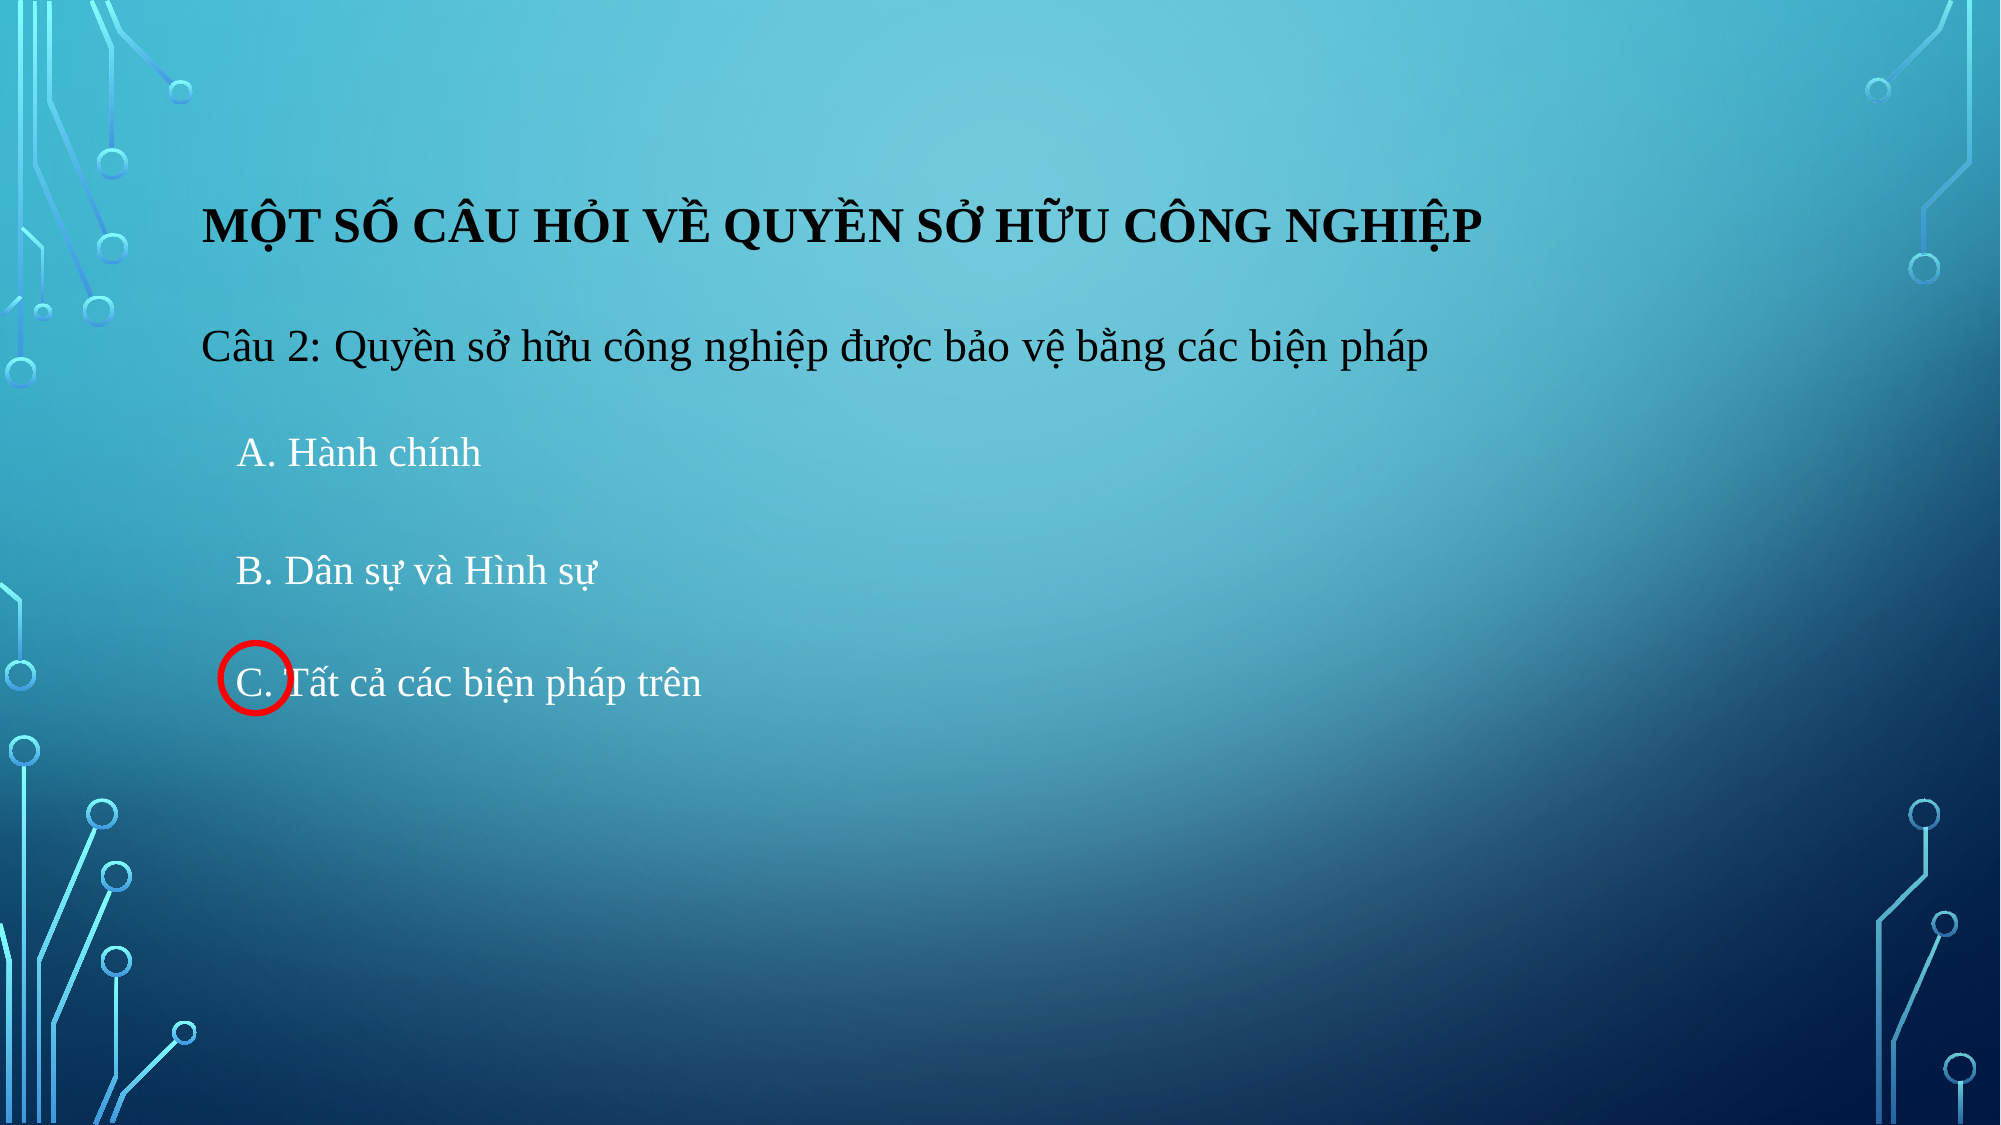

# Một số câu hỏi về quyền sở hữu công nghiệp
Câu 2: Quyền sở hữu công nghiệp được bảo vệ bằng các biện pháp
A. Hành chính

B. Dân sự và Hình sự

C. Tất cả các biện pháp trên